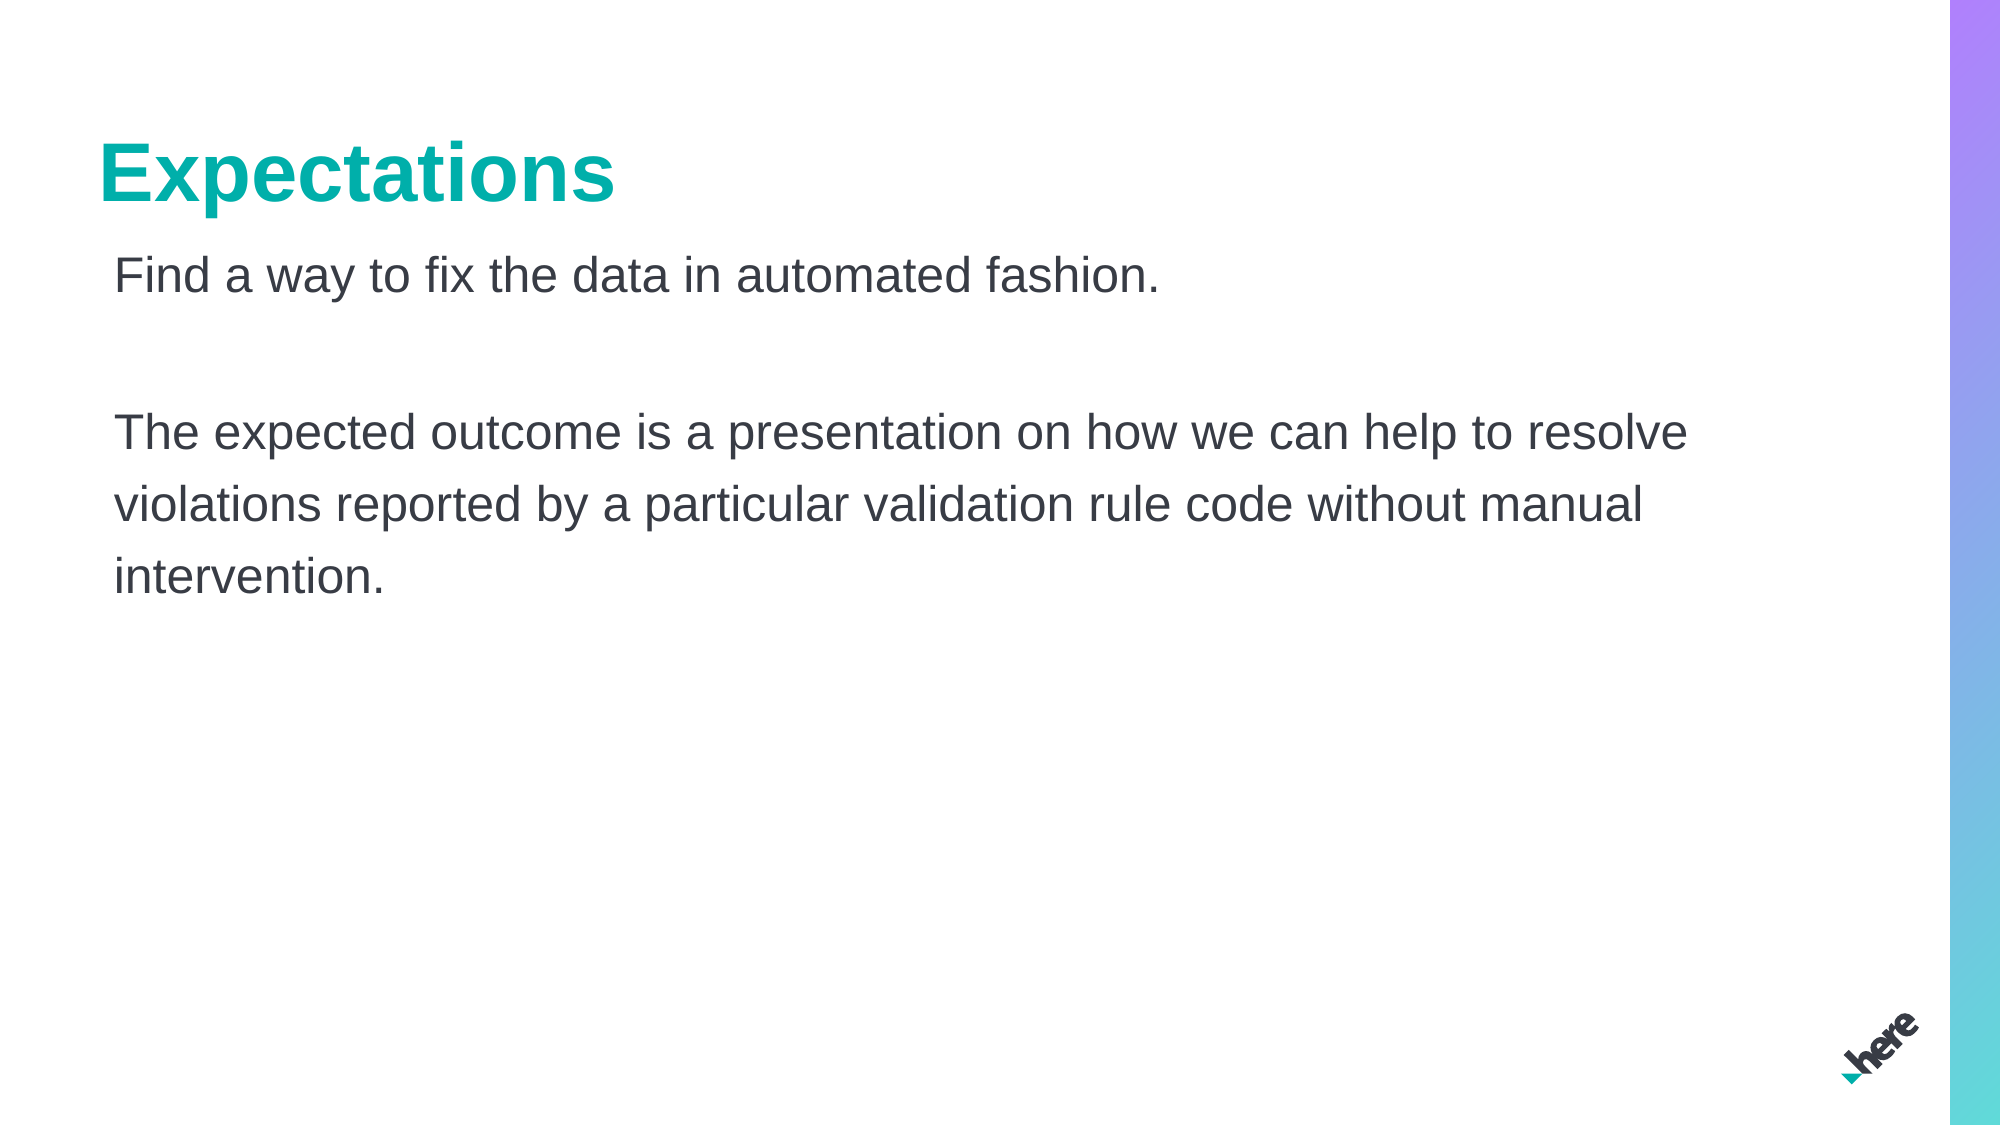

# Expectations
Find a way to fix the data in automated fashion.

The expected outcome is a presentation on how we can help to resolve violations reported by a particular validation rule code without manual intervention.